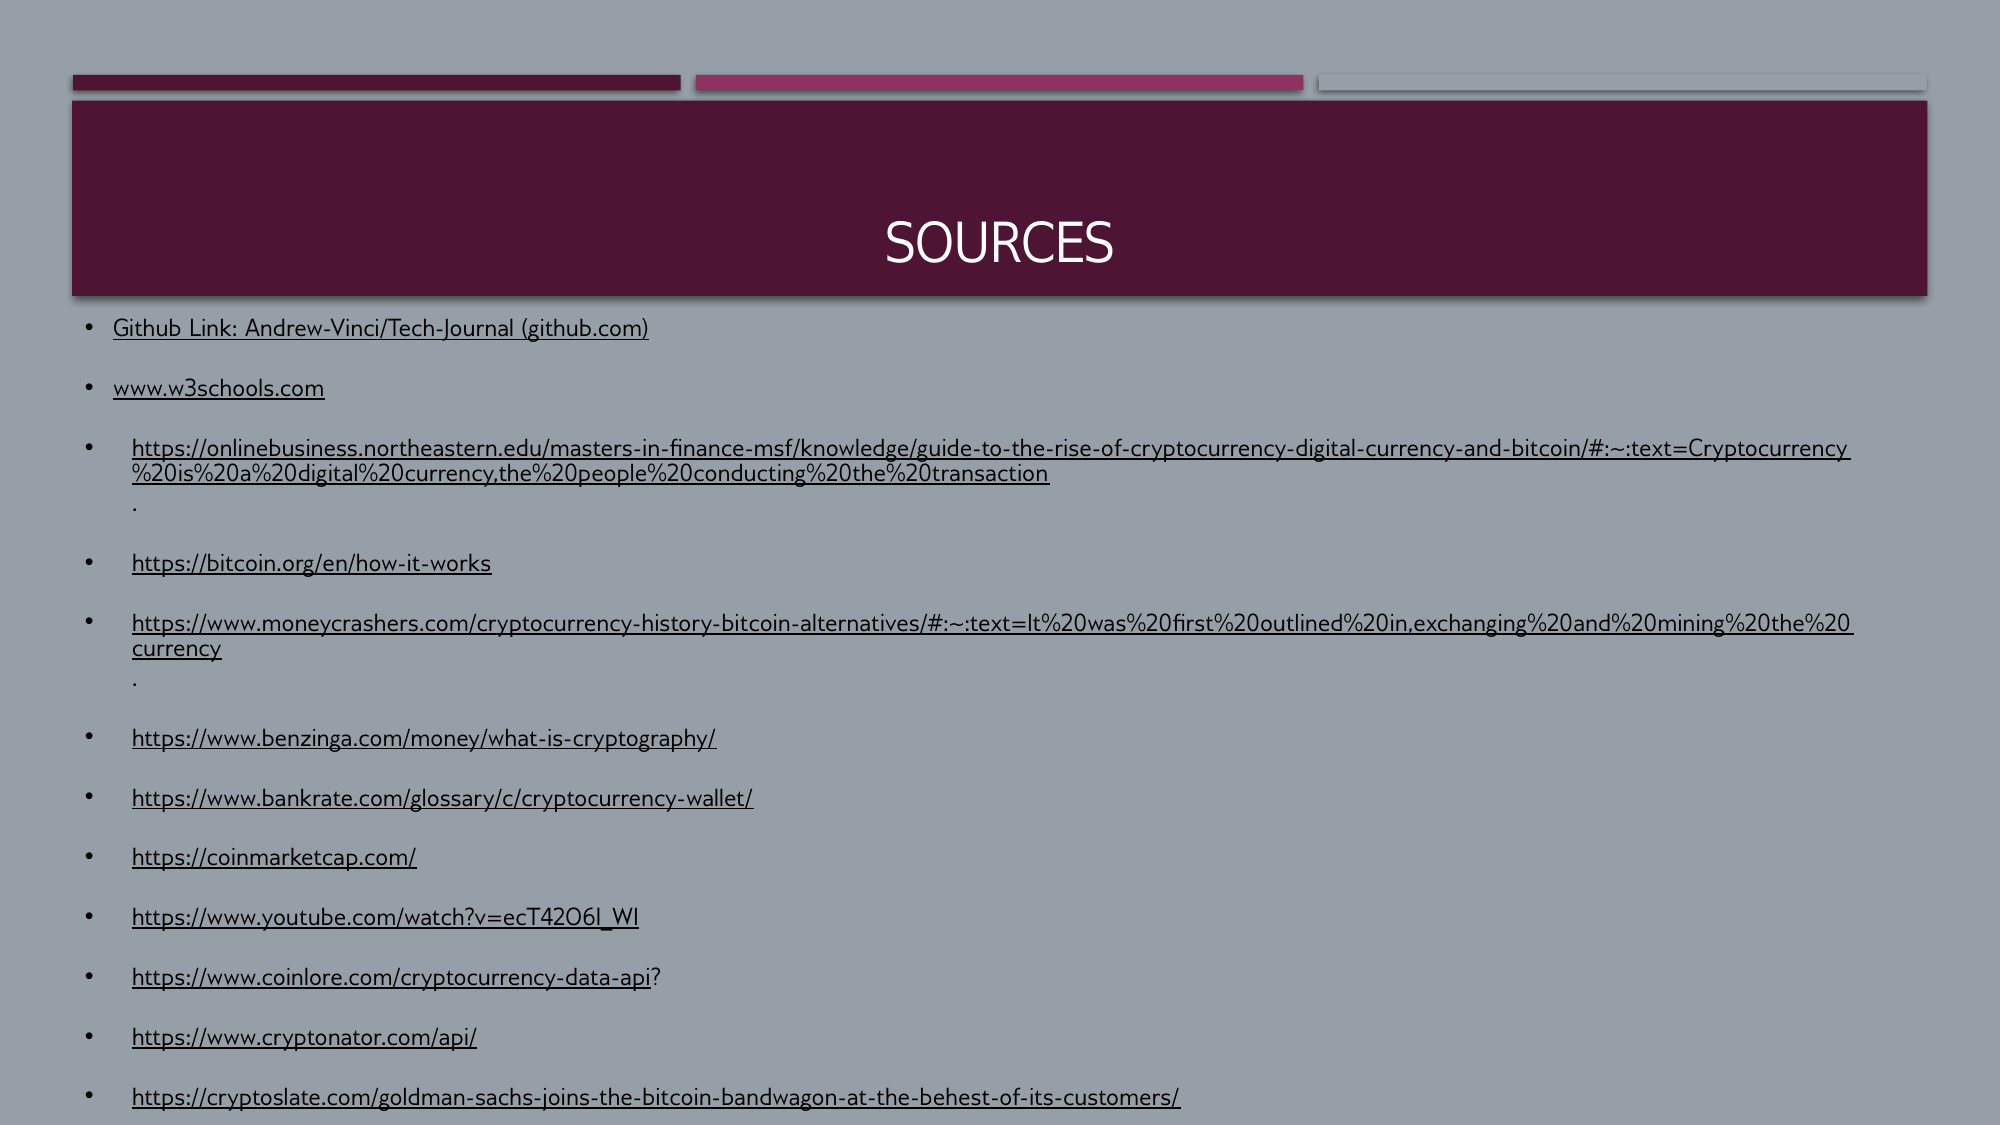

# Sources
Github Link: Andrew-Vinci/Tech-Journal (github.com)

www.w3schools.com

https://onlinebusiness.northeastern.edu/masters-in-finance-msf/knowledge/guide-to-the-rise-of-cryptocurrency-digital-currency-and-bitcoin/#:~:text=Cryptocurrency%20is%20a%20digital%20currency,the%20people%20conducting%20the%20transaction.

https://bitcoin.org/en/how-it-works

https://www.moneycrashers.com/cryptocurrency-history-bitcoin-alternatives/#:~:text=It%20was%20first%20outlined%20in,exchanging%20and%20mining%20the%20currency.

https://www.benzinga.com/money/what-is-cryptography/

https://www.bankrate.com/glossary/c/cryptocurrency-wallet/

https://coinmarketcap.com/

https://www.youtube.com/watch?v=ecT42O6I_WI

https://www.coinlore.com/cryptocurrency-data-api?

https://www.cryptonator.com/api/

https://cryptoslate.com/goldman-sachs-joins-the-bitcoin-bandwagon-at-the-behest-of-its-customers/

https://min-api.cryptocompare.com/documentation?key=News&cat=latestNewsArticlesEndpoint&api_key=7f369253f8dfd8c713f9ae580dc33b3a646c4056731f1e2a6ff493e6605dbc40